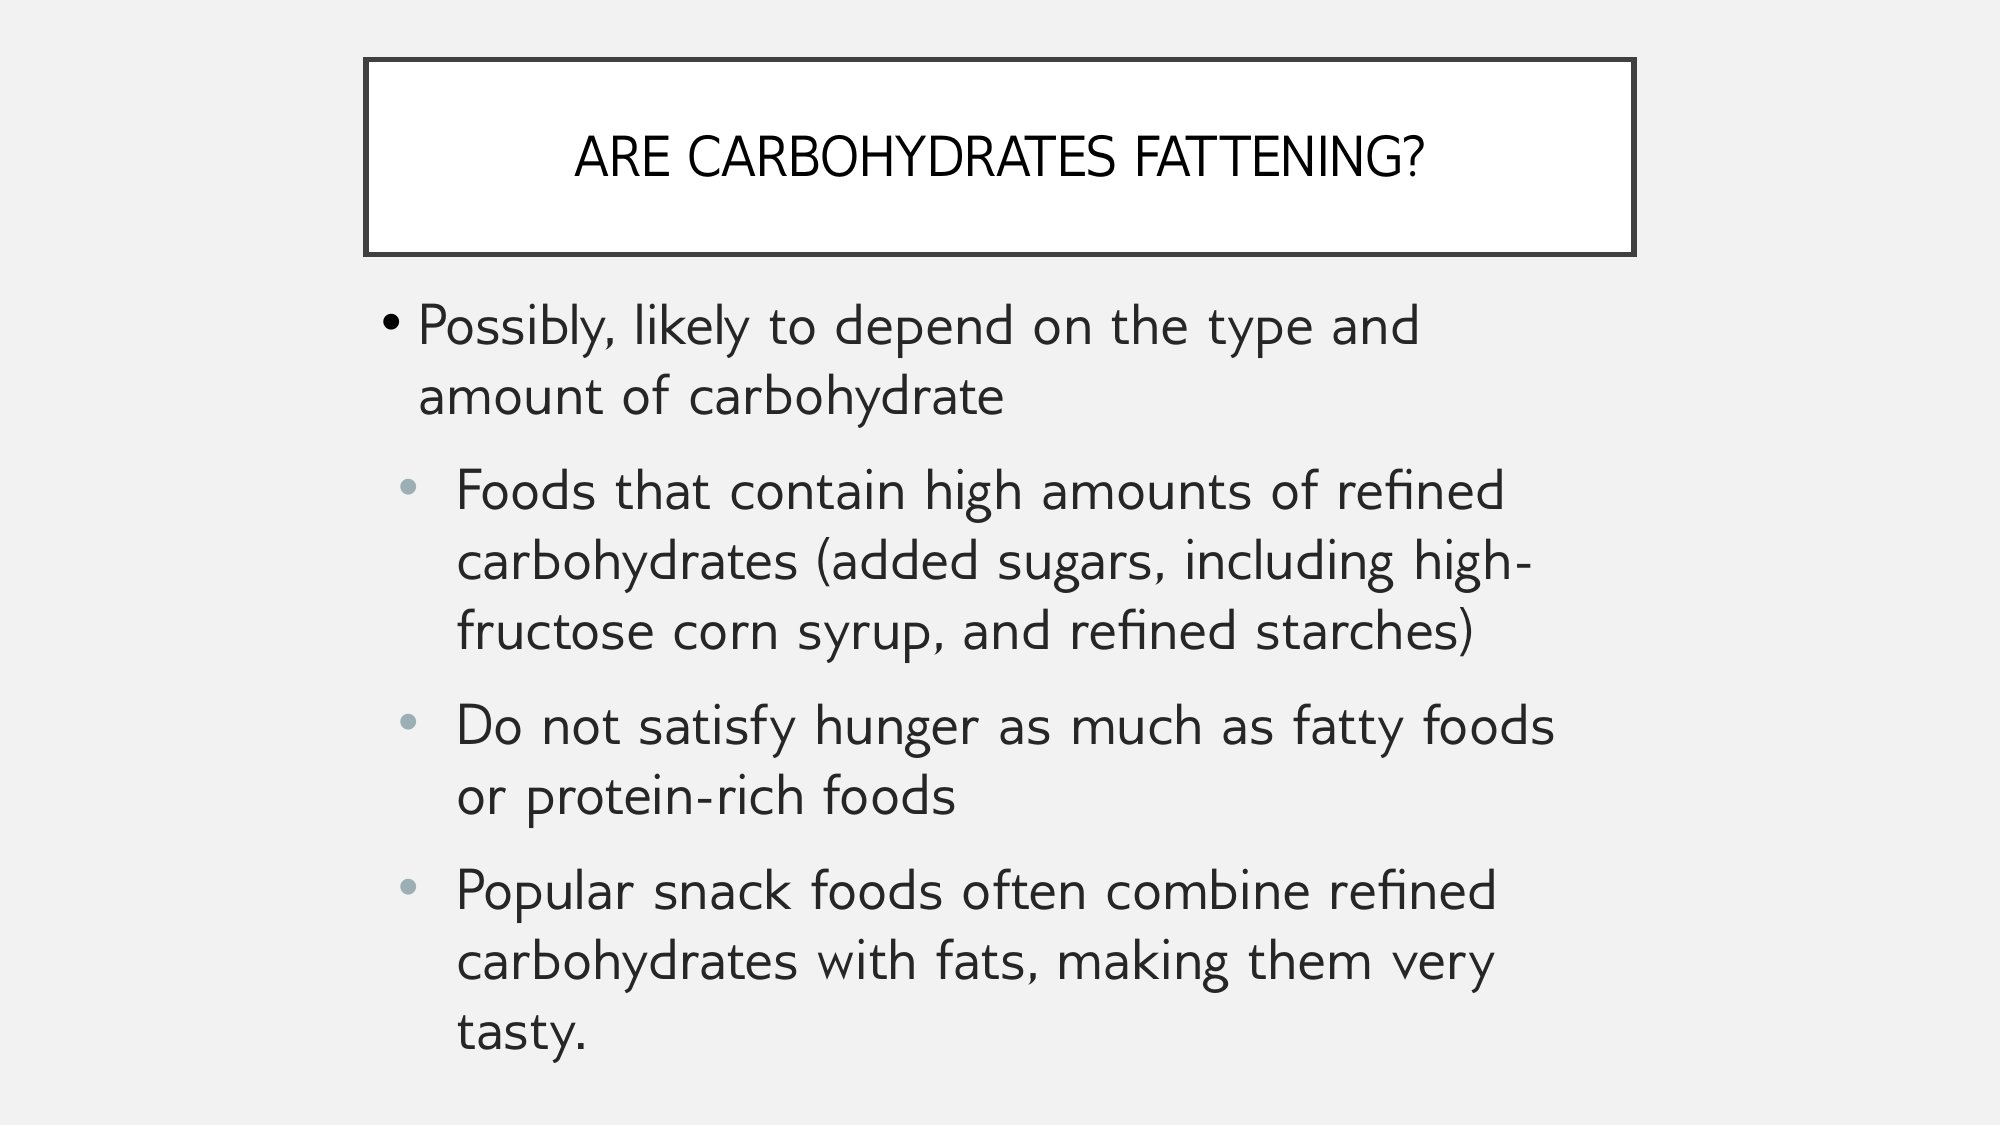

# ARE CARBOHYDRATES FATTENING?
Possibly, likely to depend on the type and amount of carbohydrate
Foods that contain high amounts of refined carbohydrates (added sugars, including high-fructose corn syrup, and refined starches)
Do not satisfy hunger as much as fatty foods or protein-rich foods
Popular snack foods often combine refined carbohydrates with fats, making them very tasty.